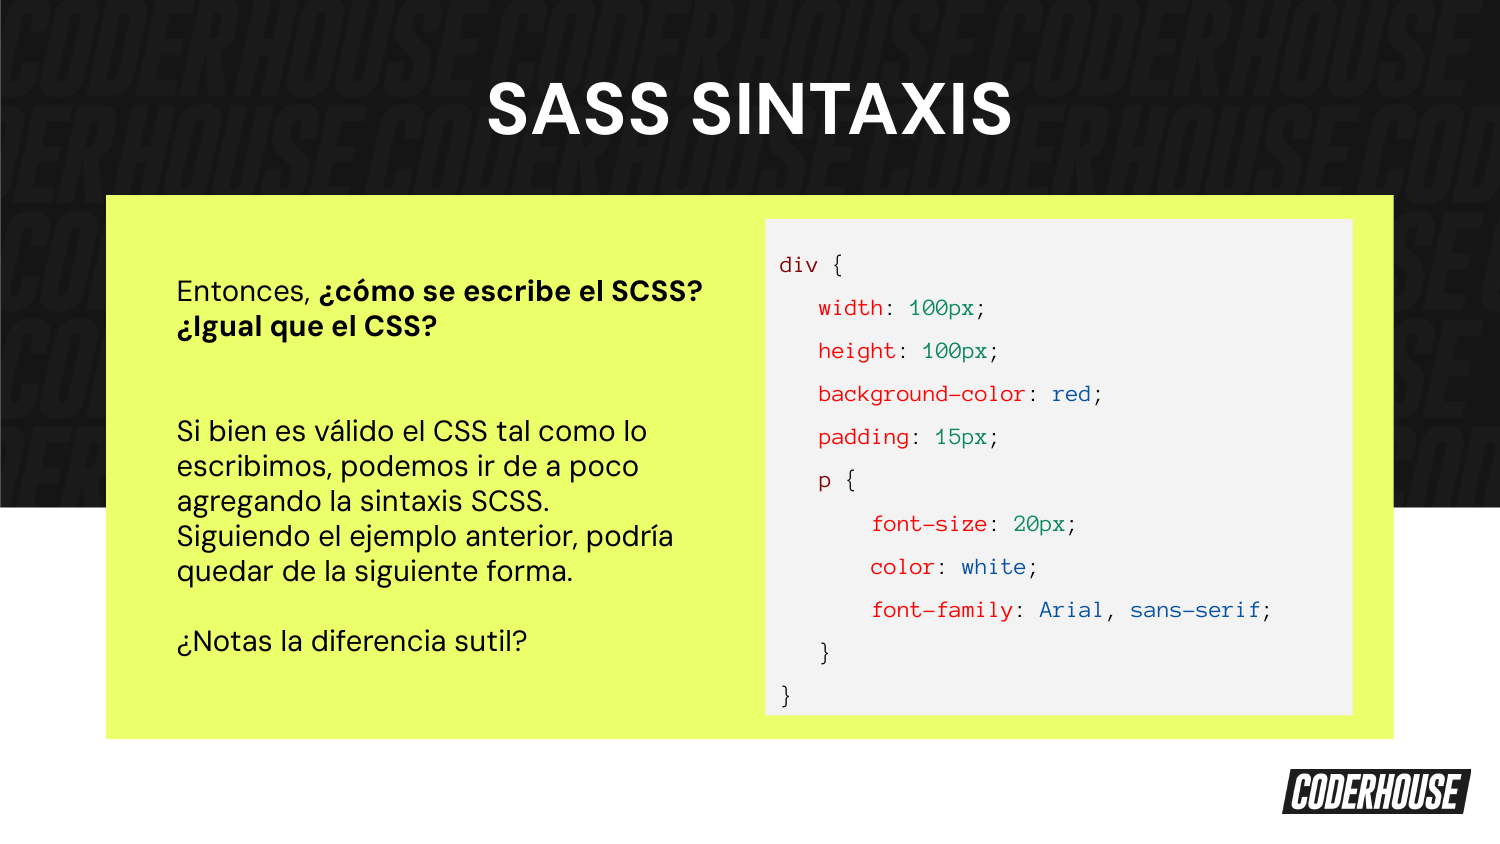

SASS SINTAXIS

div {
   width: 100px;
   height: 100px;
   background-color: red;
   padding: 15px;
   p {
       font-size: 20px;
       color: white;
       font-family: Arial, sans-serif;
   }
}

Entonces, ¿cómo se escribe el SCSS?
¿Igual que el CSS?

Si bien es válido el CSS tal como lo escribimos, podemos ir de a poco agregando la sintaxis SCSS.
Siguiendo el ejemplo anterior, podría quedar de la siguiente forma.

¿Notas la diferencia sutil?